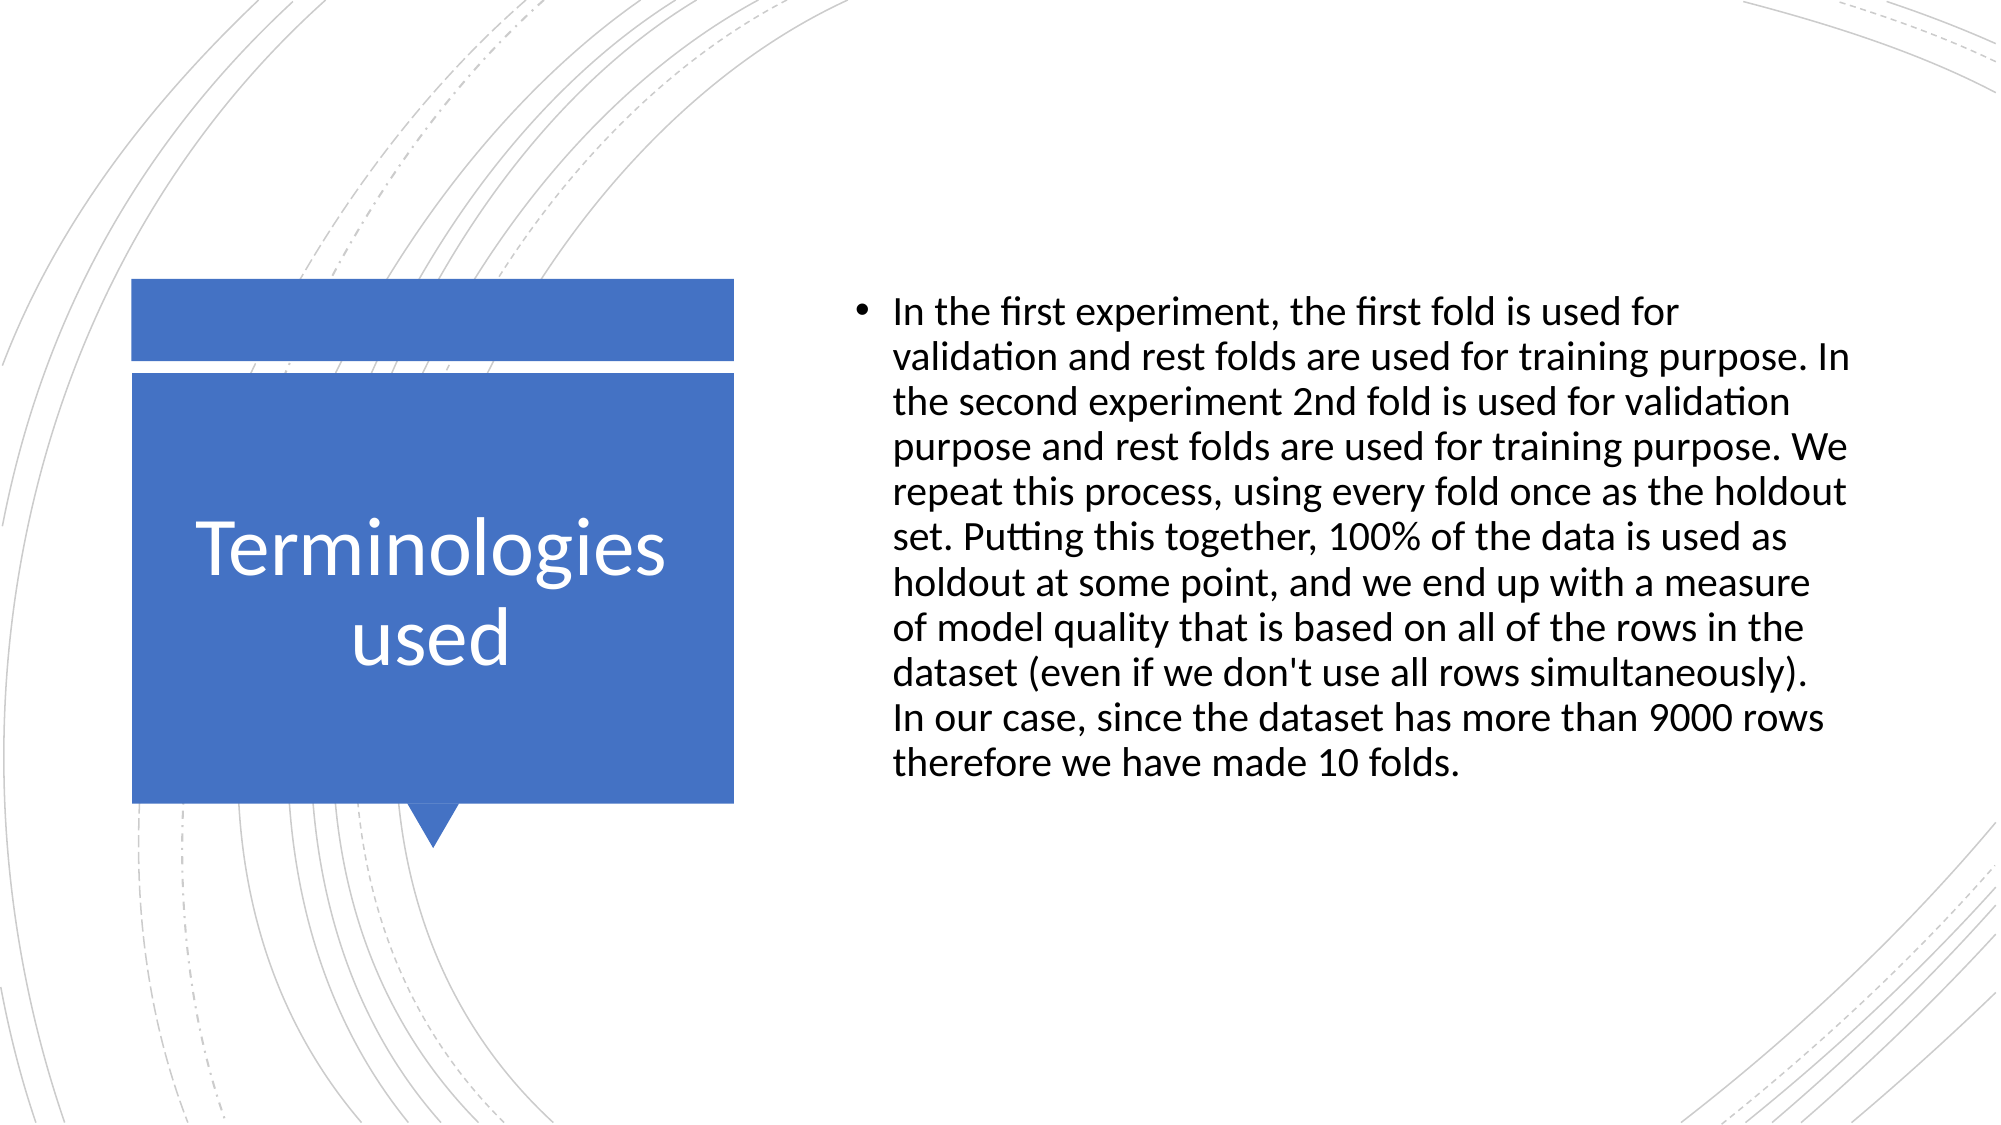

In the first experiment, the first fold is used for validation and rest folds are used for training purpose. In the second experiment 2nd fold is used for validation purpose and rest folds are used for training purpose. We repeat this process, using every fold once as the holdout set. Putting this together, 100% of the data is used as holdout at some point, and we end up with a measure of model quality that is based on all of the rows in the dataset (even if we don't use all rows simultaneously).
In our case, since the dataset has more than 9000 rows therefore we have made 10 folds.

# Terminologies used
13